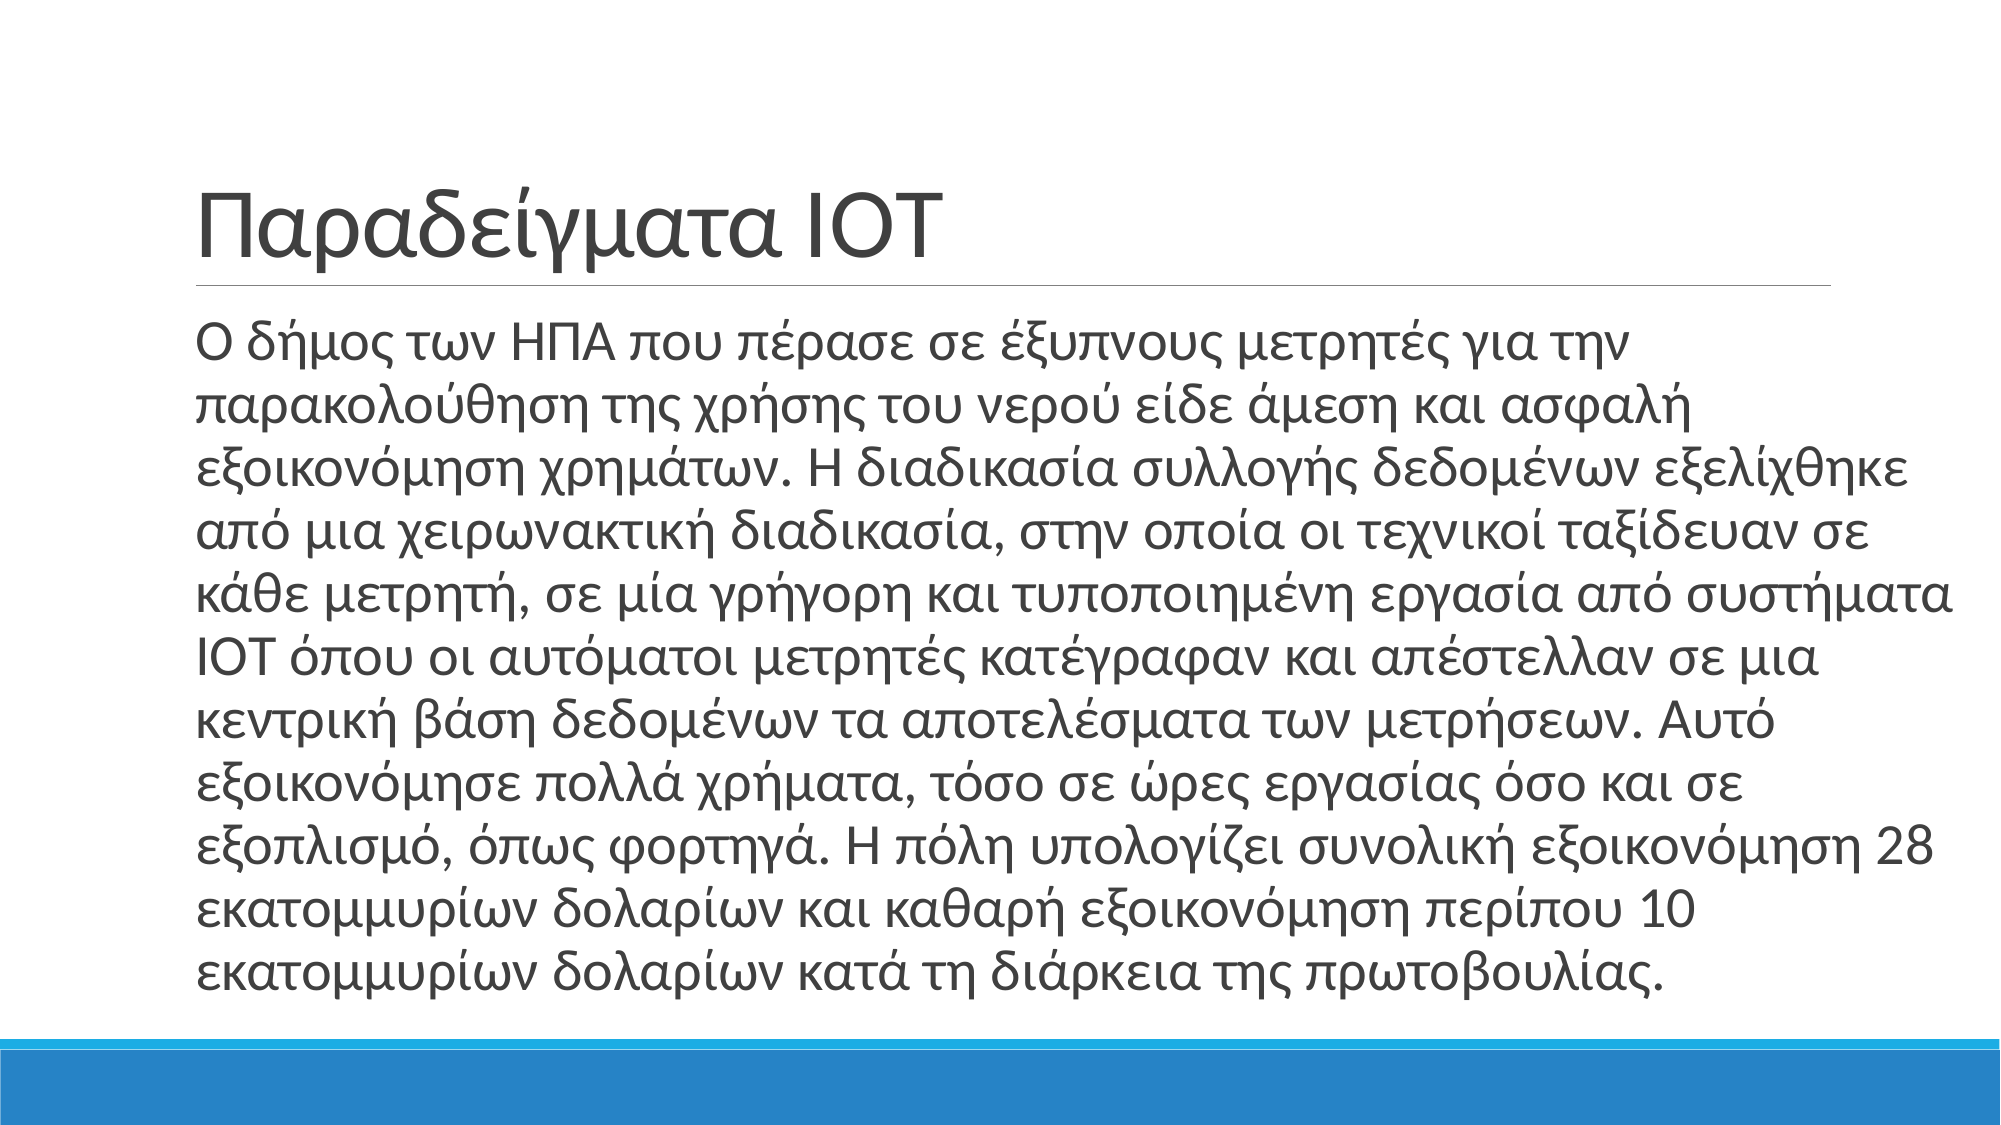

# Παραδείγματα IOT
Ο δήμος των ΗΠΑ που πέρασε σε έξυπνους μετρητές για την παρακολούθηση της χρήσης του νερού είδε άμεση και ασφαλή εξοικονόμηση χρημάτων. Η διαδικασία συλλογής δεδομένων εξελίχθηκε από μια χειρωνακτική διαδικασία, στην οποία οι τεχνικοί ταξίδευαν σε κάθε μετρητή, σε μία γρήγορη και τυποποιημένη εργασία από συστήματα IOT όπου οι αυτόματοι μετρητές κατέγραφαν και απέστελλαν σε μια κεντρική βάση δεδομένων τα αποτελέσματα των μετρήσεων. Αυτό εξοικονόμησε πολλά χρήματα, τόσο σε ώρες εργασίας όσο και σε εξοπλισμό, όπως φορτηγά. Η πόλη υπολογίζει συνολική εξοικονόμηση 28 εκατομμυρίων δολαρίων και καθαρή εξοικονόμηση περίπου 10 εκατομμυρίων δολαρίων κατά τη διάρκεια της πρωτοβουλίας.